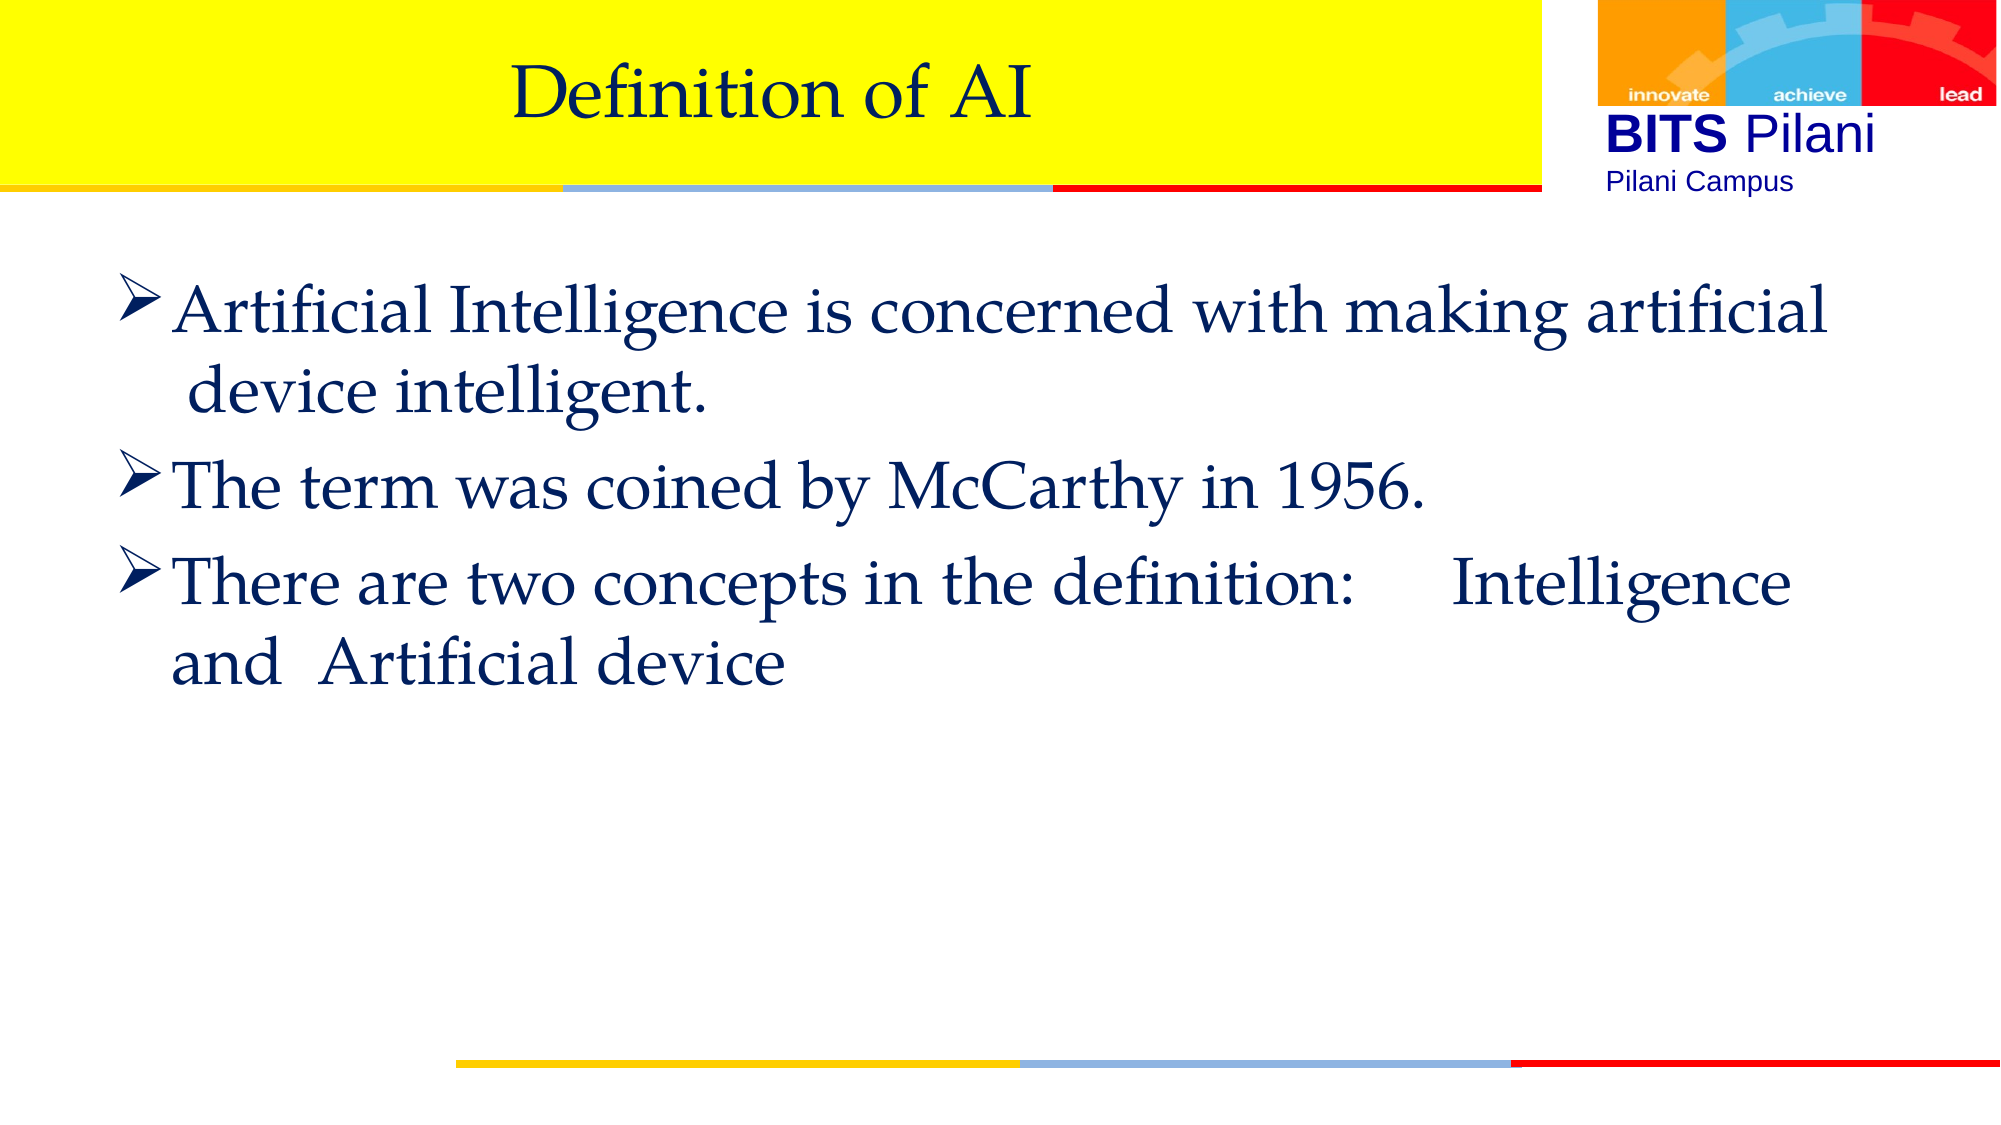

# Definition of AI
BITS Pilani
Pilani Campus

Artificial Intelligence is concerned with making artificial  device intelligent.
The term was coined by McCarthy in 1956.
There are two concepts in the definition:	Intelligence and  Artificial device